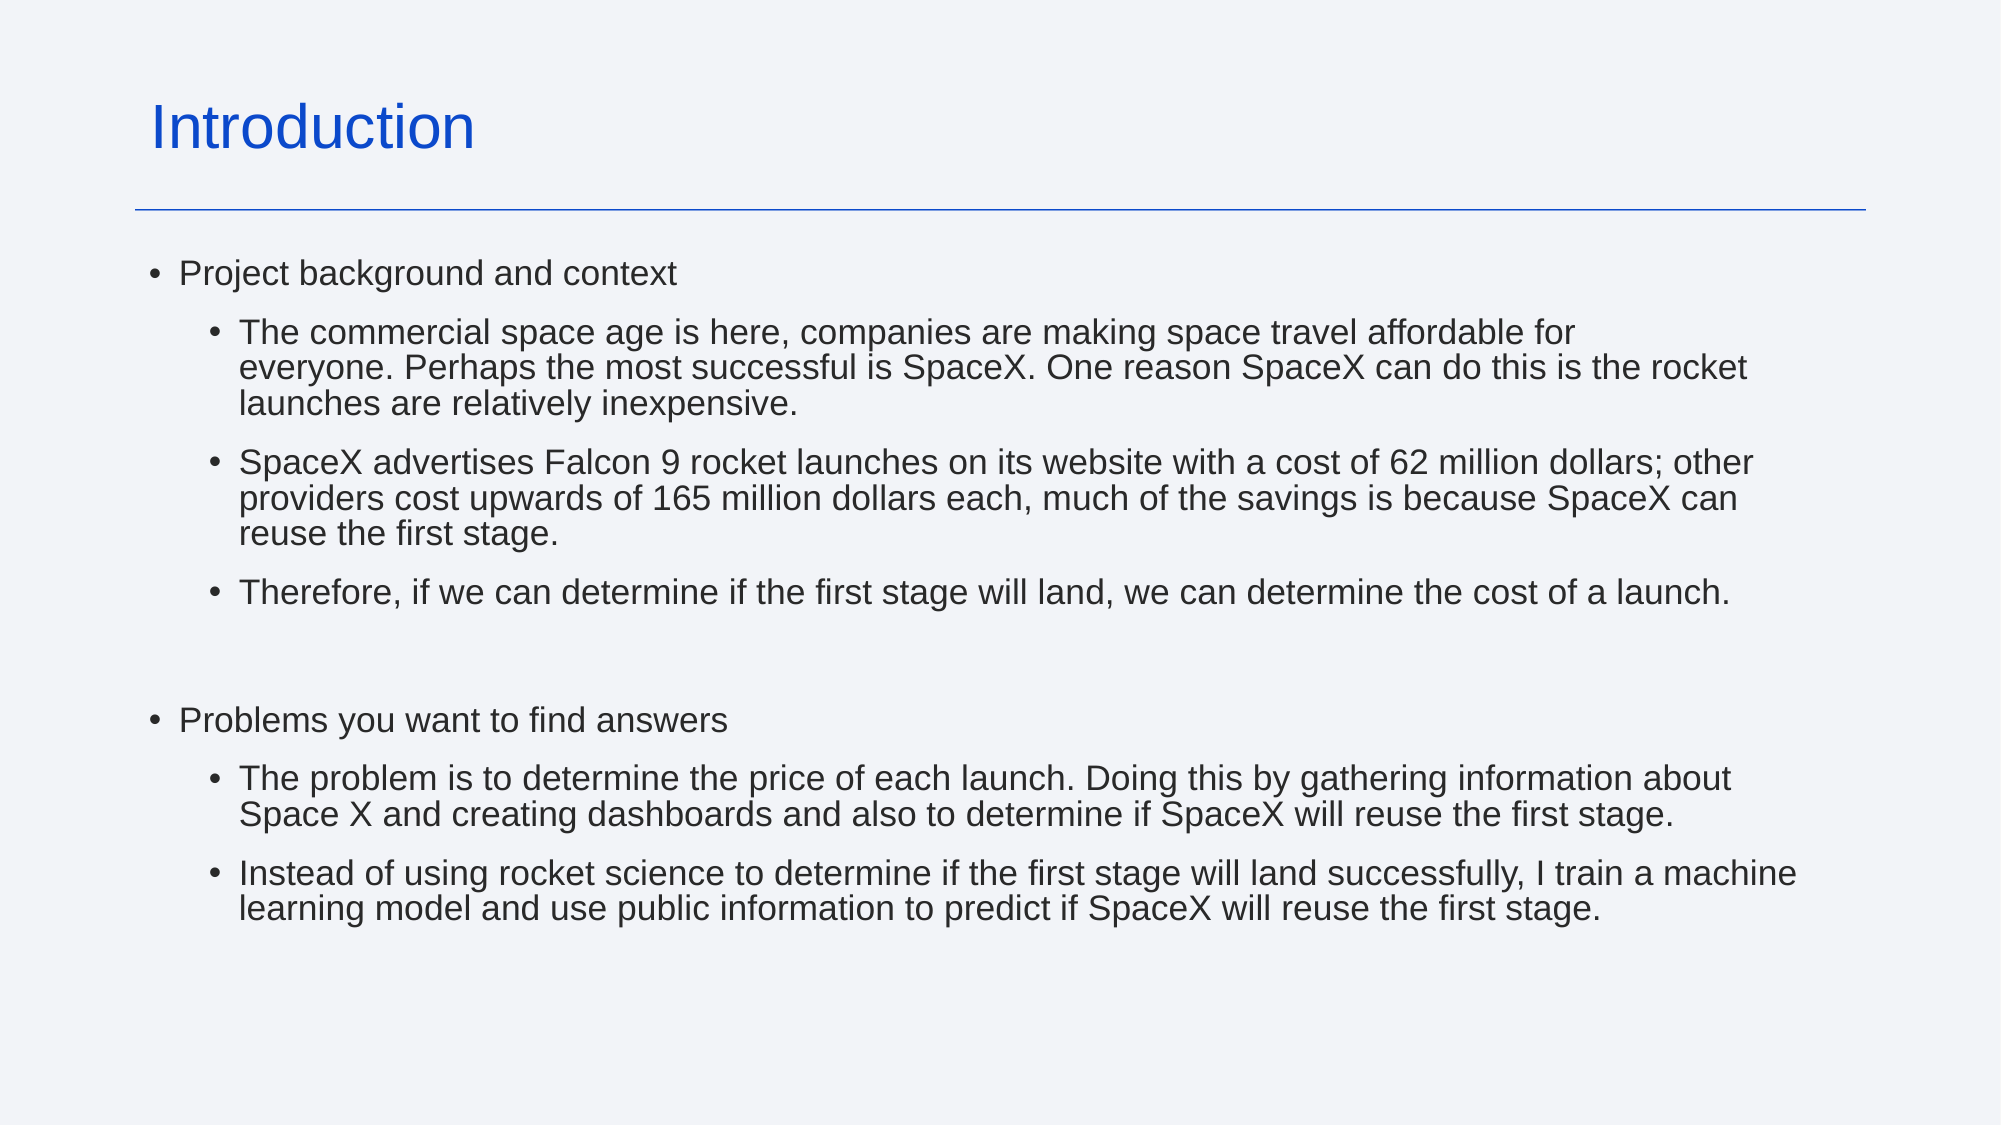

Introduction
Project background and context
The commercial space age is here, companies are making space travel affordable for everyone. Perhaps the most successful is SpaceX. One reason SpaceX can do this is the rocket launches are relatively inexpensive.
SpaceX advertises Falcon 9 rocket launches on its website with a cost of 62 million dollars; other providers cost upwards of 165 million dollars each, much of the savings is because SpaceX can reuse the first stage.
Therefore, if we can determine if the first stage will land, we can determine the cost of a launch.

Problems you want to find answers
The problem is to determine the price of each launch. Doing this by gathering information about Space X and creating dashboards and also to determine if SpaceX will reuse the first stage.
Instead of using rocket science to determine if the first stage will land successfully, I train a machine learning model and use public information to predict if SpaceX will reuse the first stage.
4